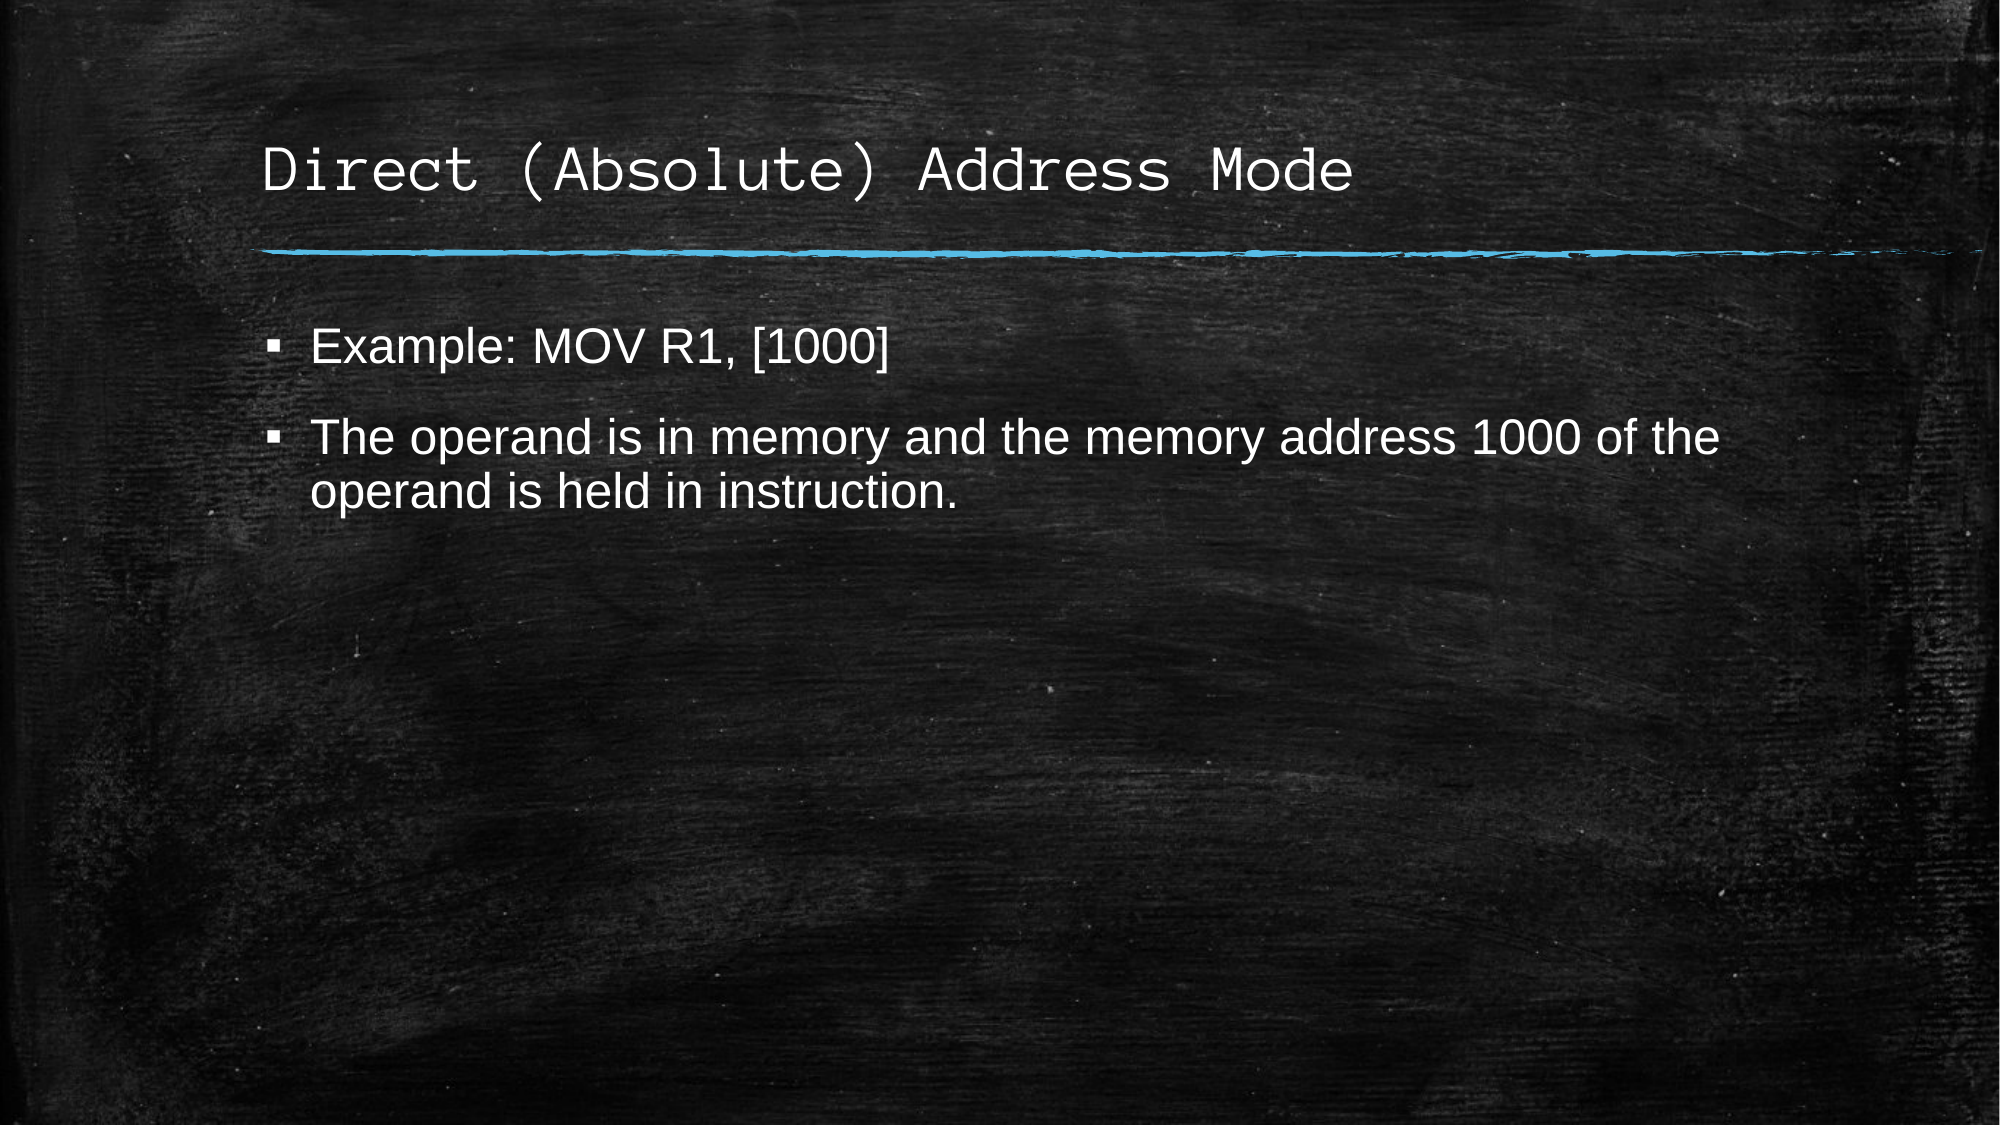

# Direct (Absolute) Address Mode
Example: MOV R1, [1000]
The operand is in memory and the memory address 1000 of the operand is held in instruction.